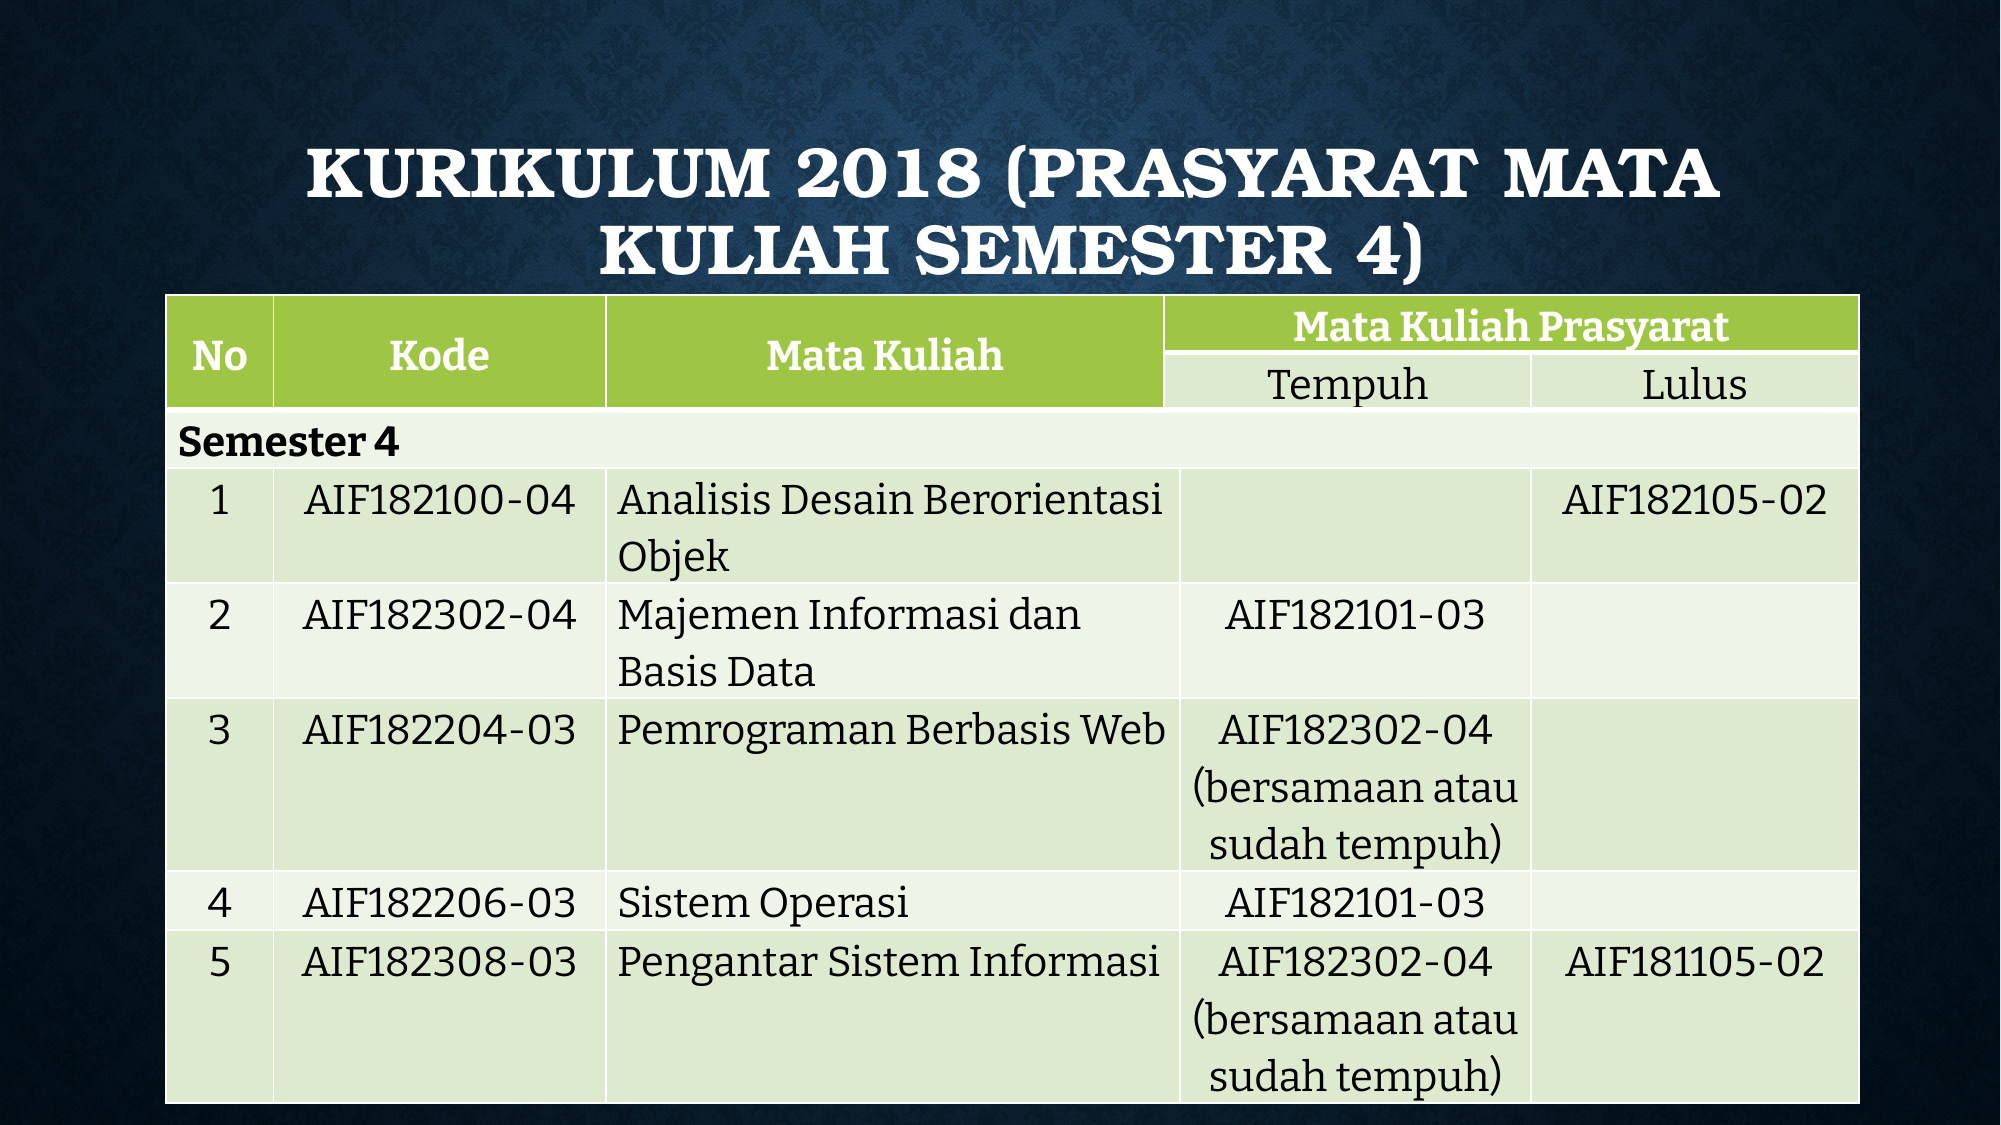

# Kurikulum 2018 (Prasyarat Mata Kuliah Semester 4)
| No | Kode | Mata Kuliah | Mata Kuliah Prasyarat |  |  |
| --- | --- | --- | --- | --- | --- |
|  |  |  | Tempuh |  | Lulus |
| Semester 4 |  |  |  |  |  |
| 1 | AIF182100-04 | Analisis Desain Berorientasi Objek |  |  | AIF182105-02 |
| 2 | AIF182302-04 | Majemen Informasi dan Basis Data |  | AIF182101-03 |  |
| 3 | AIF182204-03 | Pemrograman Berbasis Web |  | AIF182302-04 (bersamaan atau sudah tempuh) |  |
| 4 | AIF182206-03 | Sistem Operasi |  | AIF182101-03 |  |
| 5 | AIF182308-03 | Pengantar Sistem Informasi |  | AIF182302-04 (bersamaan atau sudah tempuh) | AIF181105-02 |